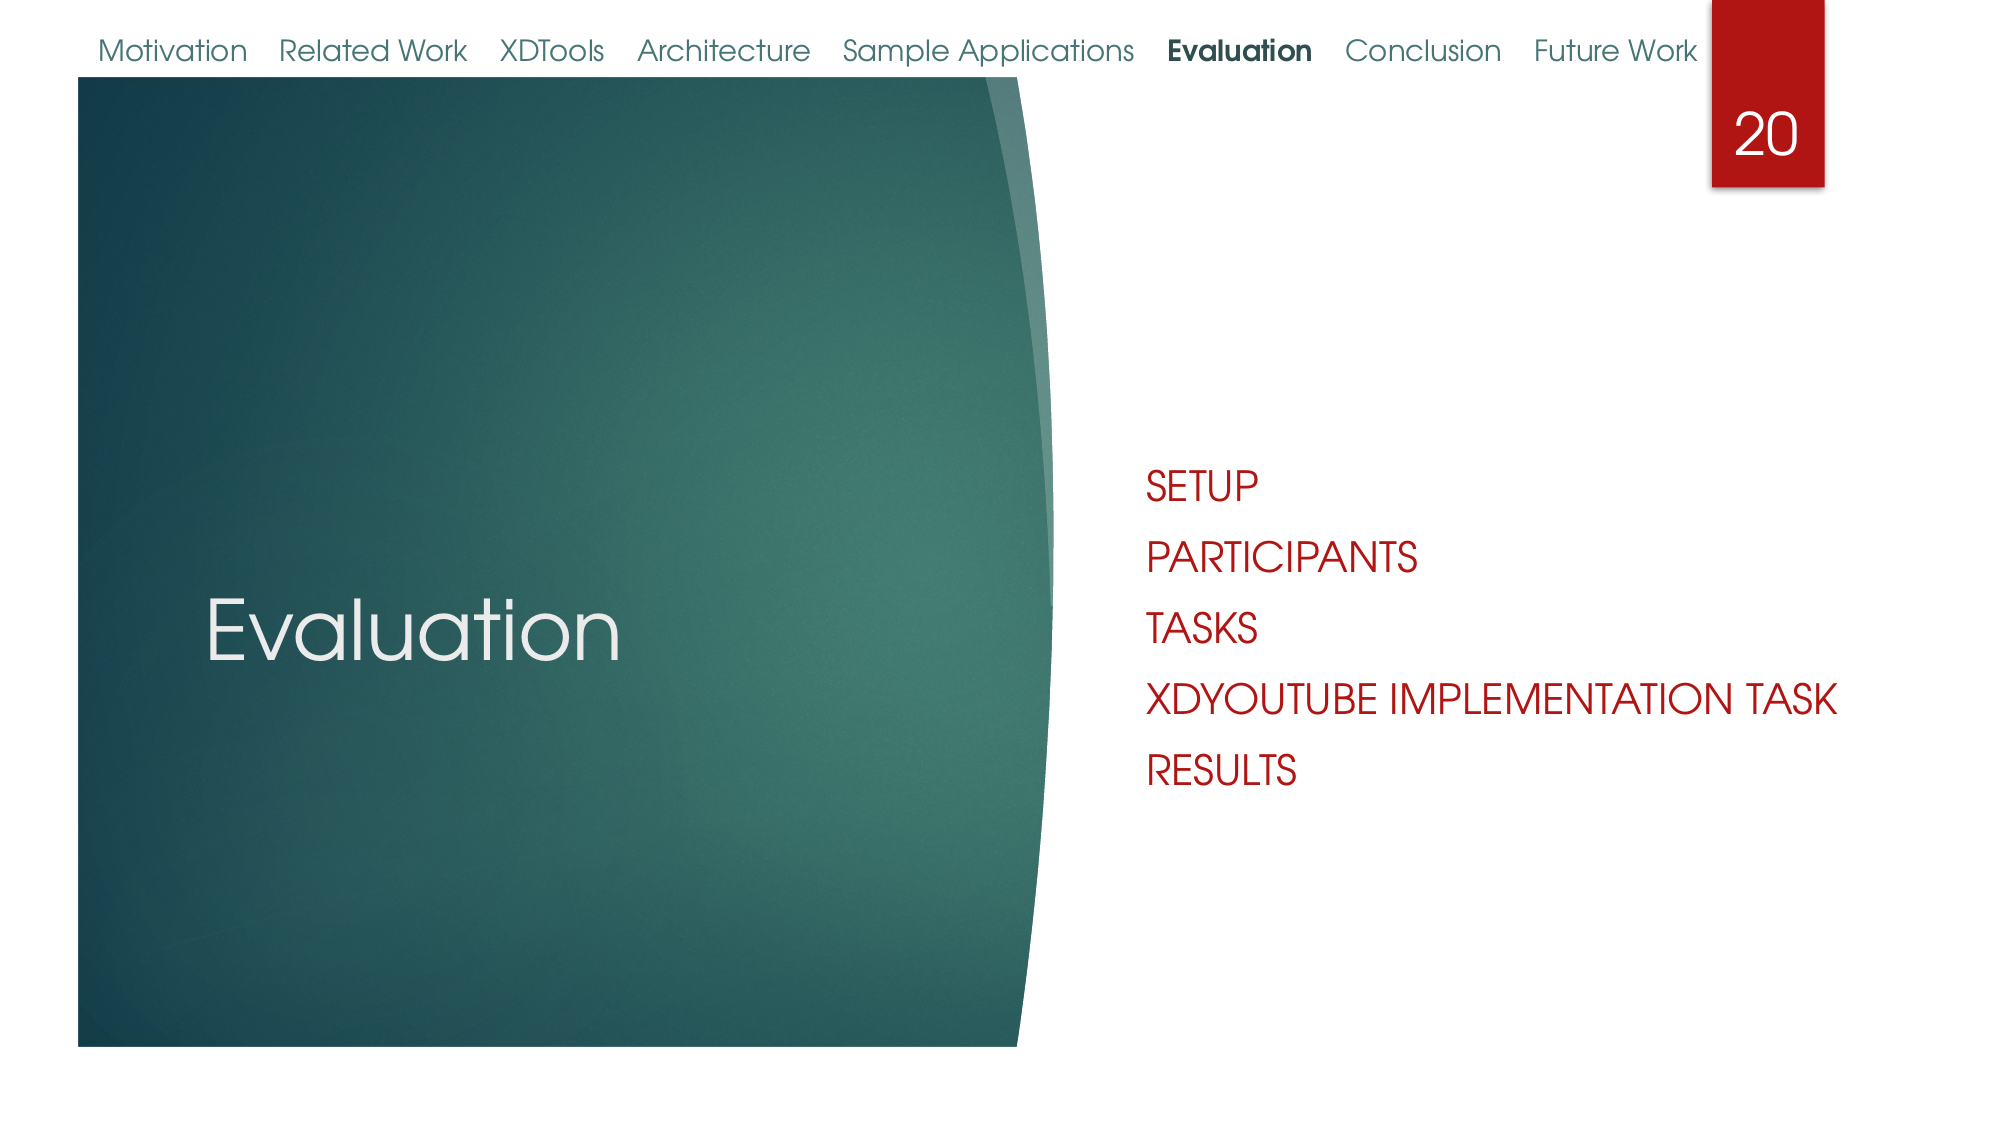

Motivation    Related Work    XDTools    Architecture    Sample Applications    Evaluation    Conclusion    Future Work
20
# Evaluation
Setup
Participants
Tasks
XDYouTube implementation task
REsults